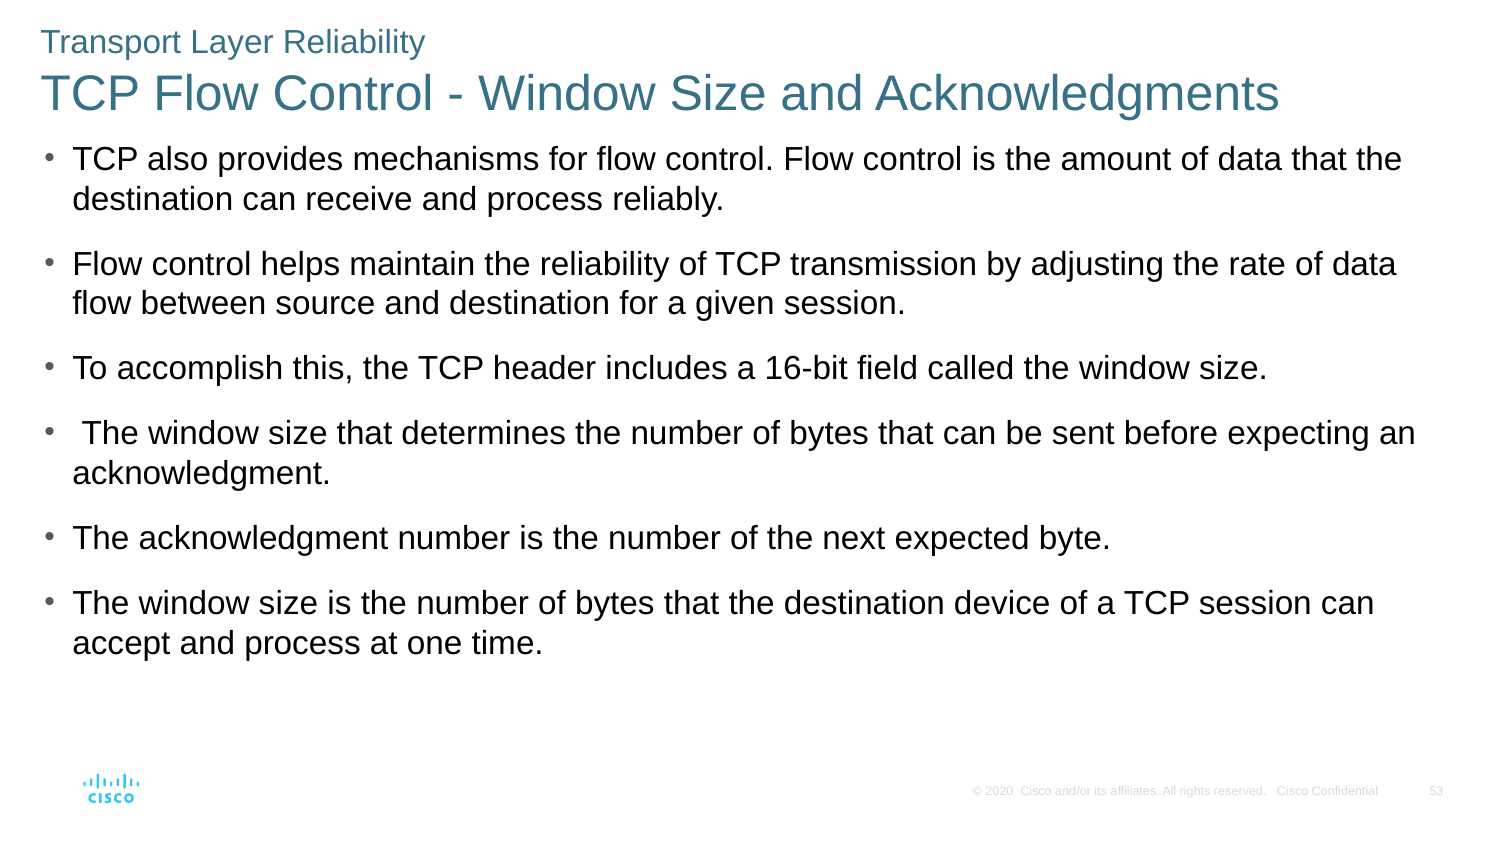

Transport Layer Reliability
TCP Flow Control - Window Size and Acknowledgments
TCP also provides mechanisms for flow control. Flow control is the amount of data that the destination can receive and process reliably.
Flow control helps maintain the reliability of TCP transmission by adjusting the rate of data flow between source and destination for a given session.
To accomplish this, the TCP header includes a 16-bit field called the window size.
 The window size that determines the number of bytes that can be sent before expecting an acknowledgment.
The acknowledgment number is the number of the next expected byte.
The window size is the number of bytes that the destination device of a TCP session can accept and process at one time.